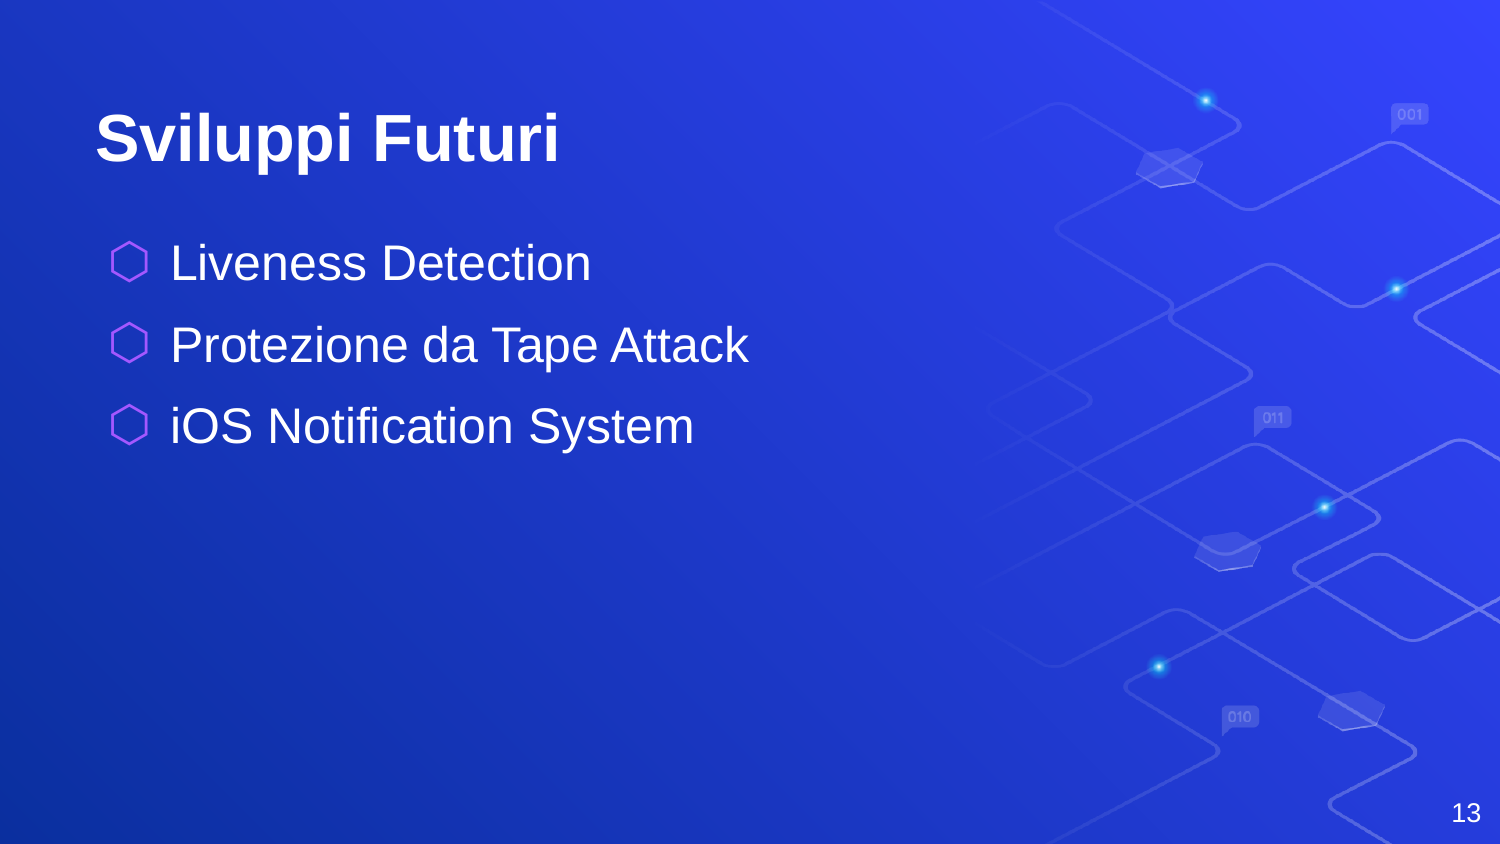

# Sviluppi Futuri
Liveness Detection
Protezione da Tape Attack
iOS Notification System
13